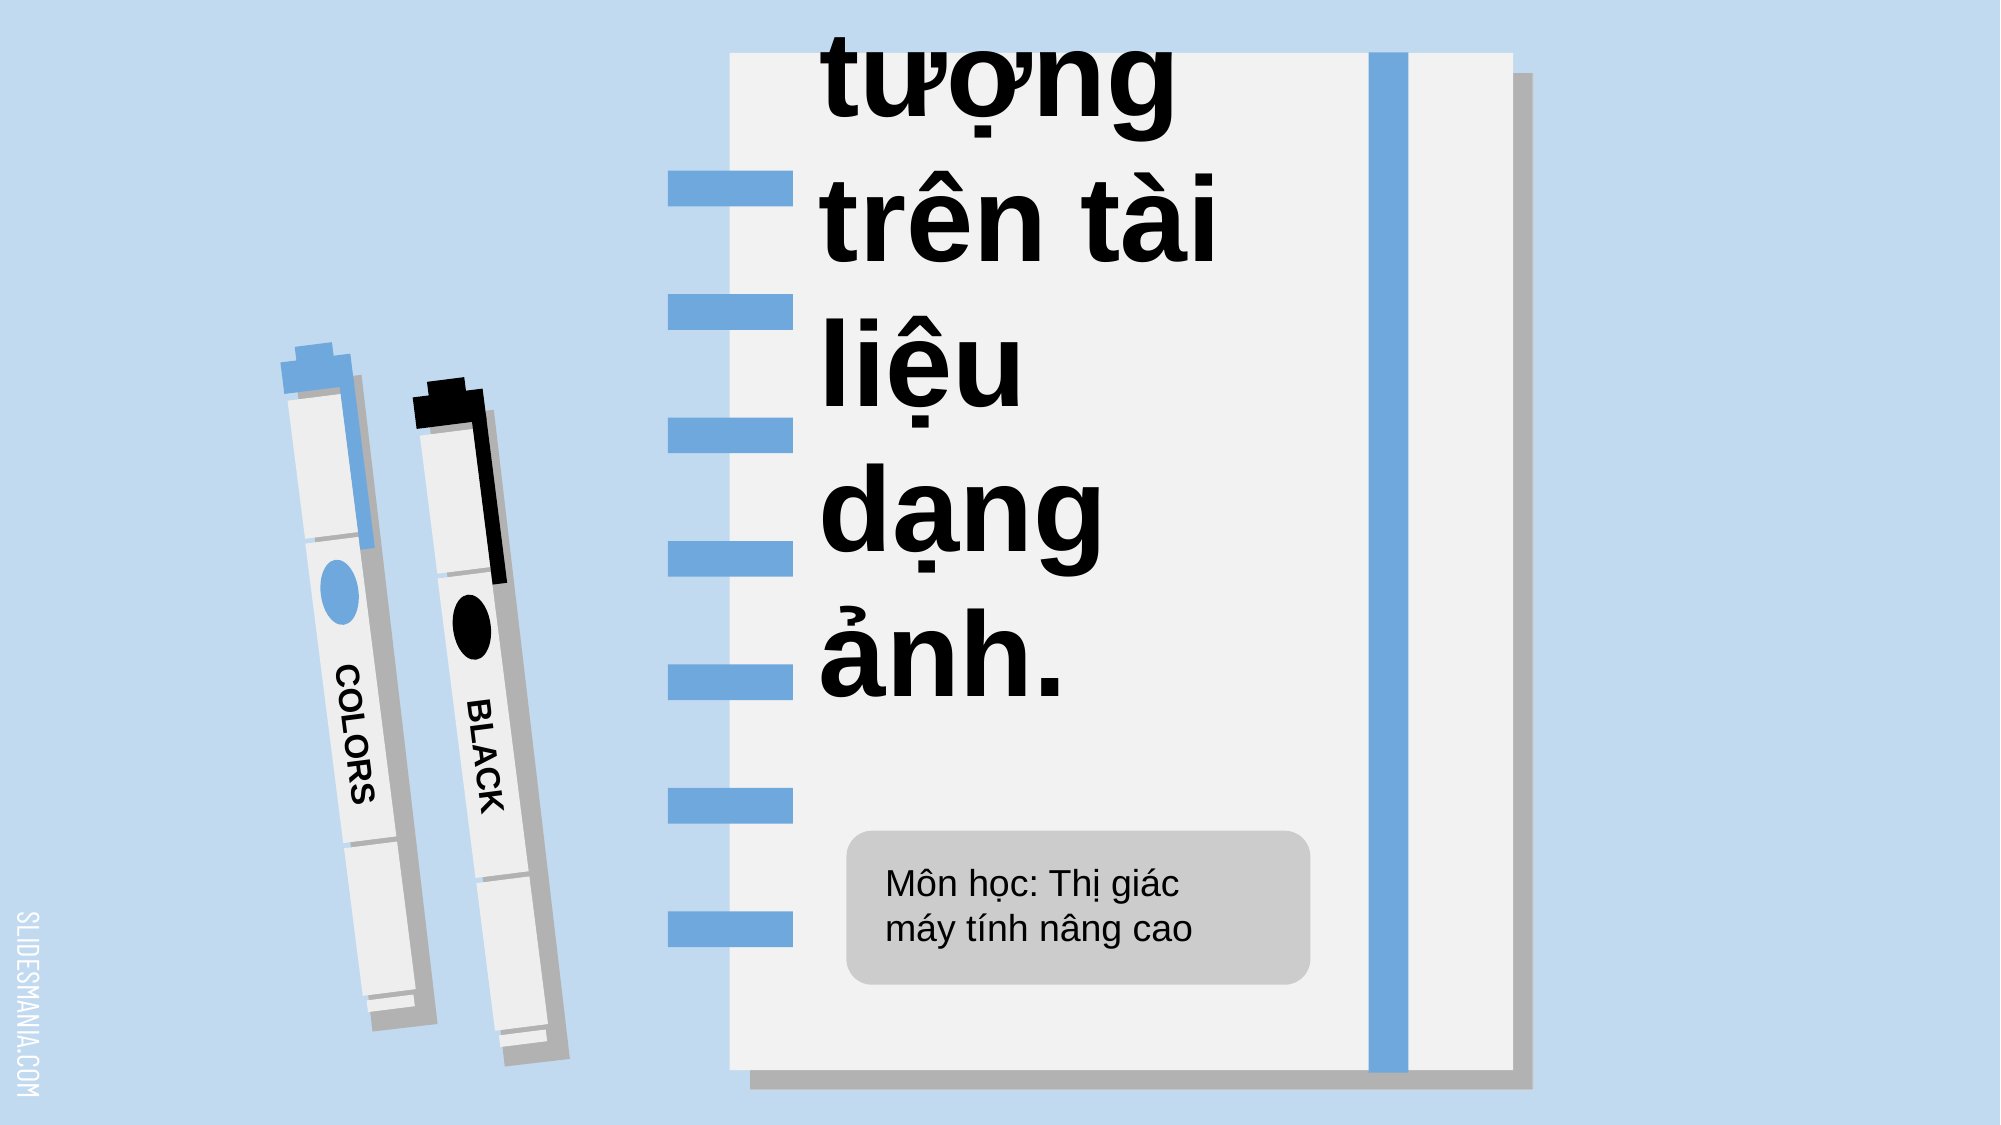

# Phát hiện đối tượng trên tài liệu dạng ảnh.
Môn học: Thị giác máy tính nâng cao